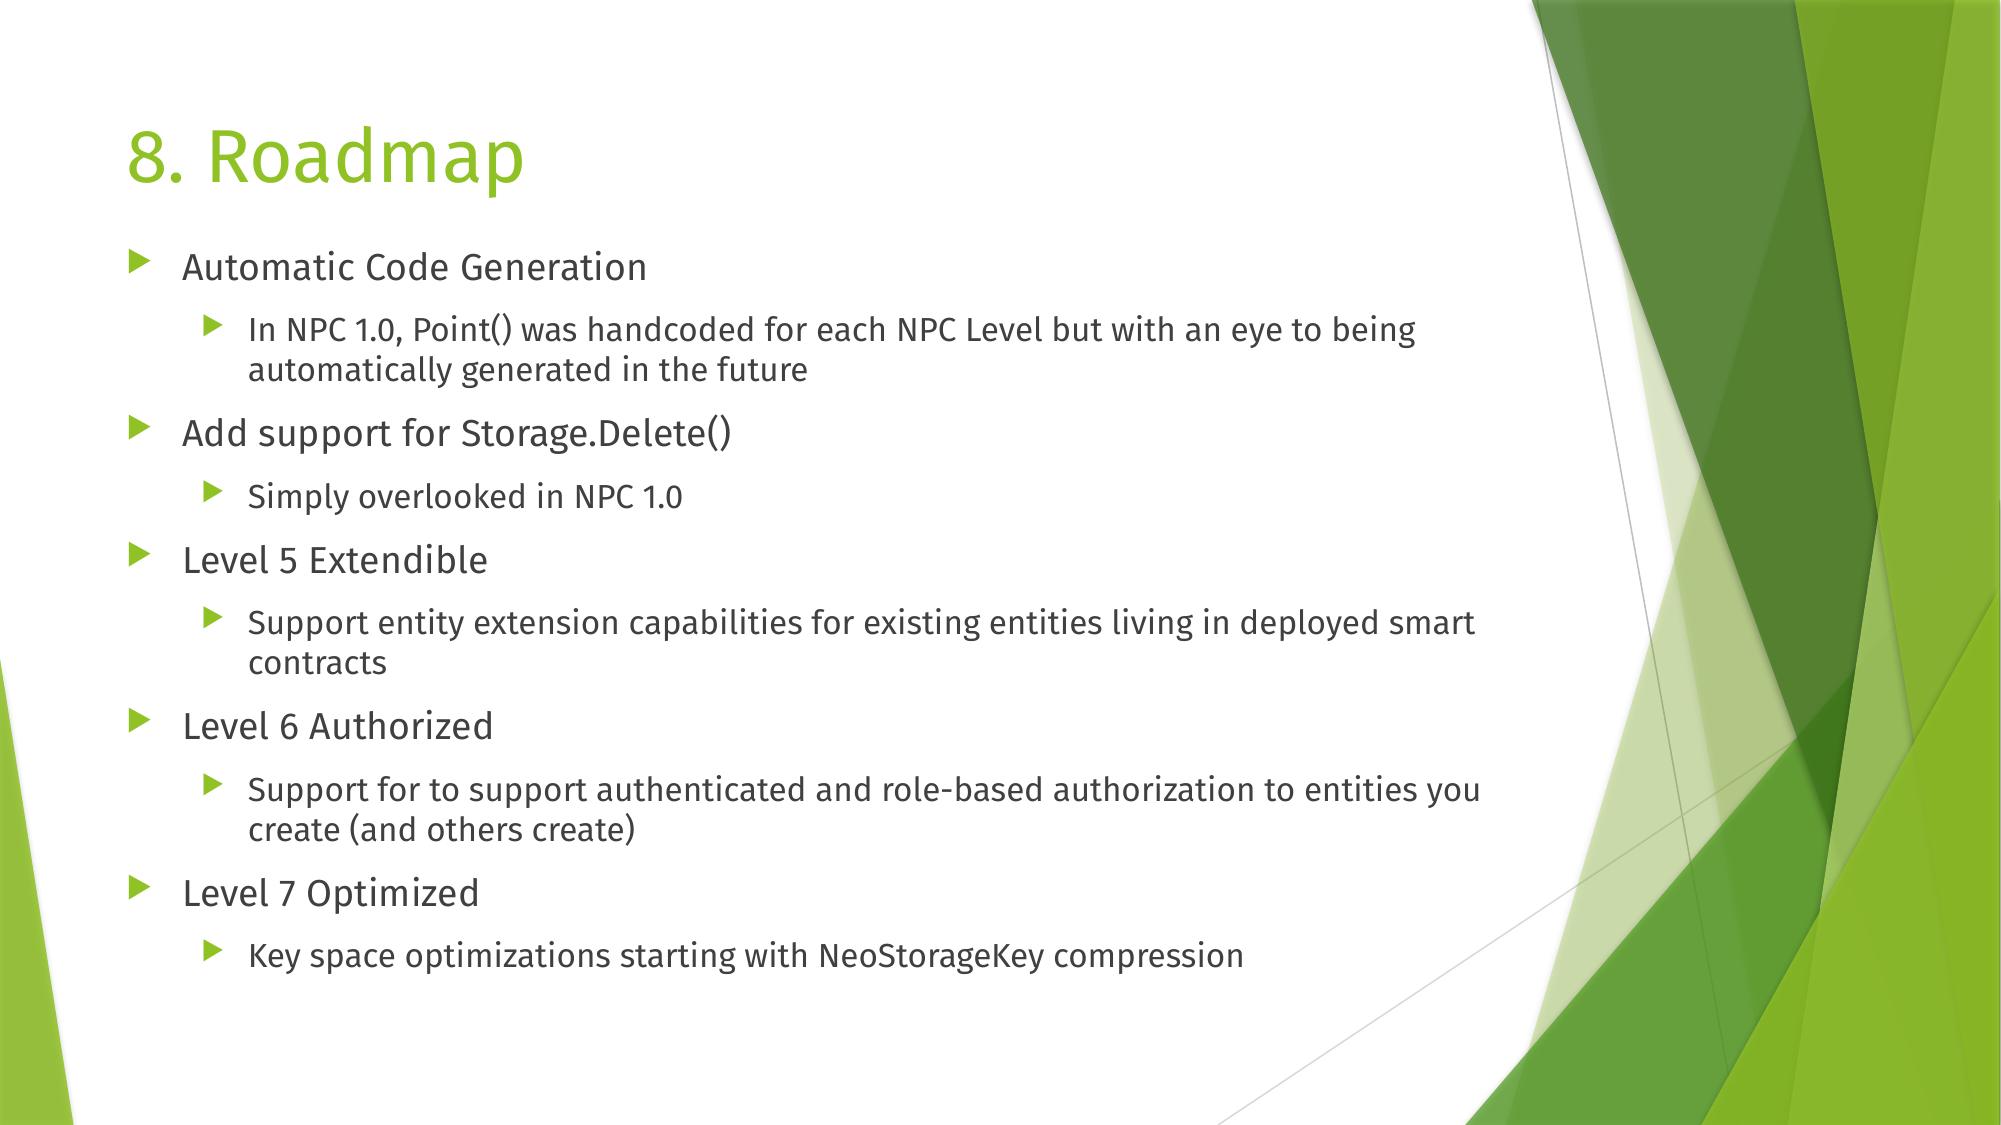

# 8. Roadmap
Automatic Code Generation
In NPC 1.0, Point() was handcoded for each NPC Level but with an eye to being automatically generated in the future
Add support for Storage.Delete()
Simply overlooked in NPC 1.0
Level 5 Extendible
Support entity extension capabilities for existing entities living in deployed smart contracts
Level 6 Authorized
Support for to support authenticated and role-based authorization to entities you create (and others create)
Level 7 Optimized
Key space optimizations starting with NeoStorageKey compression